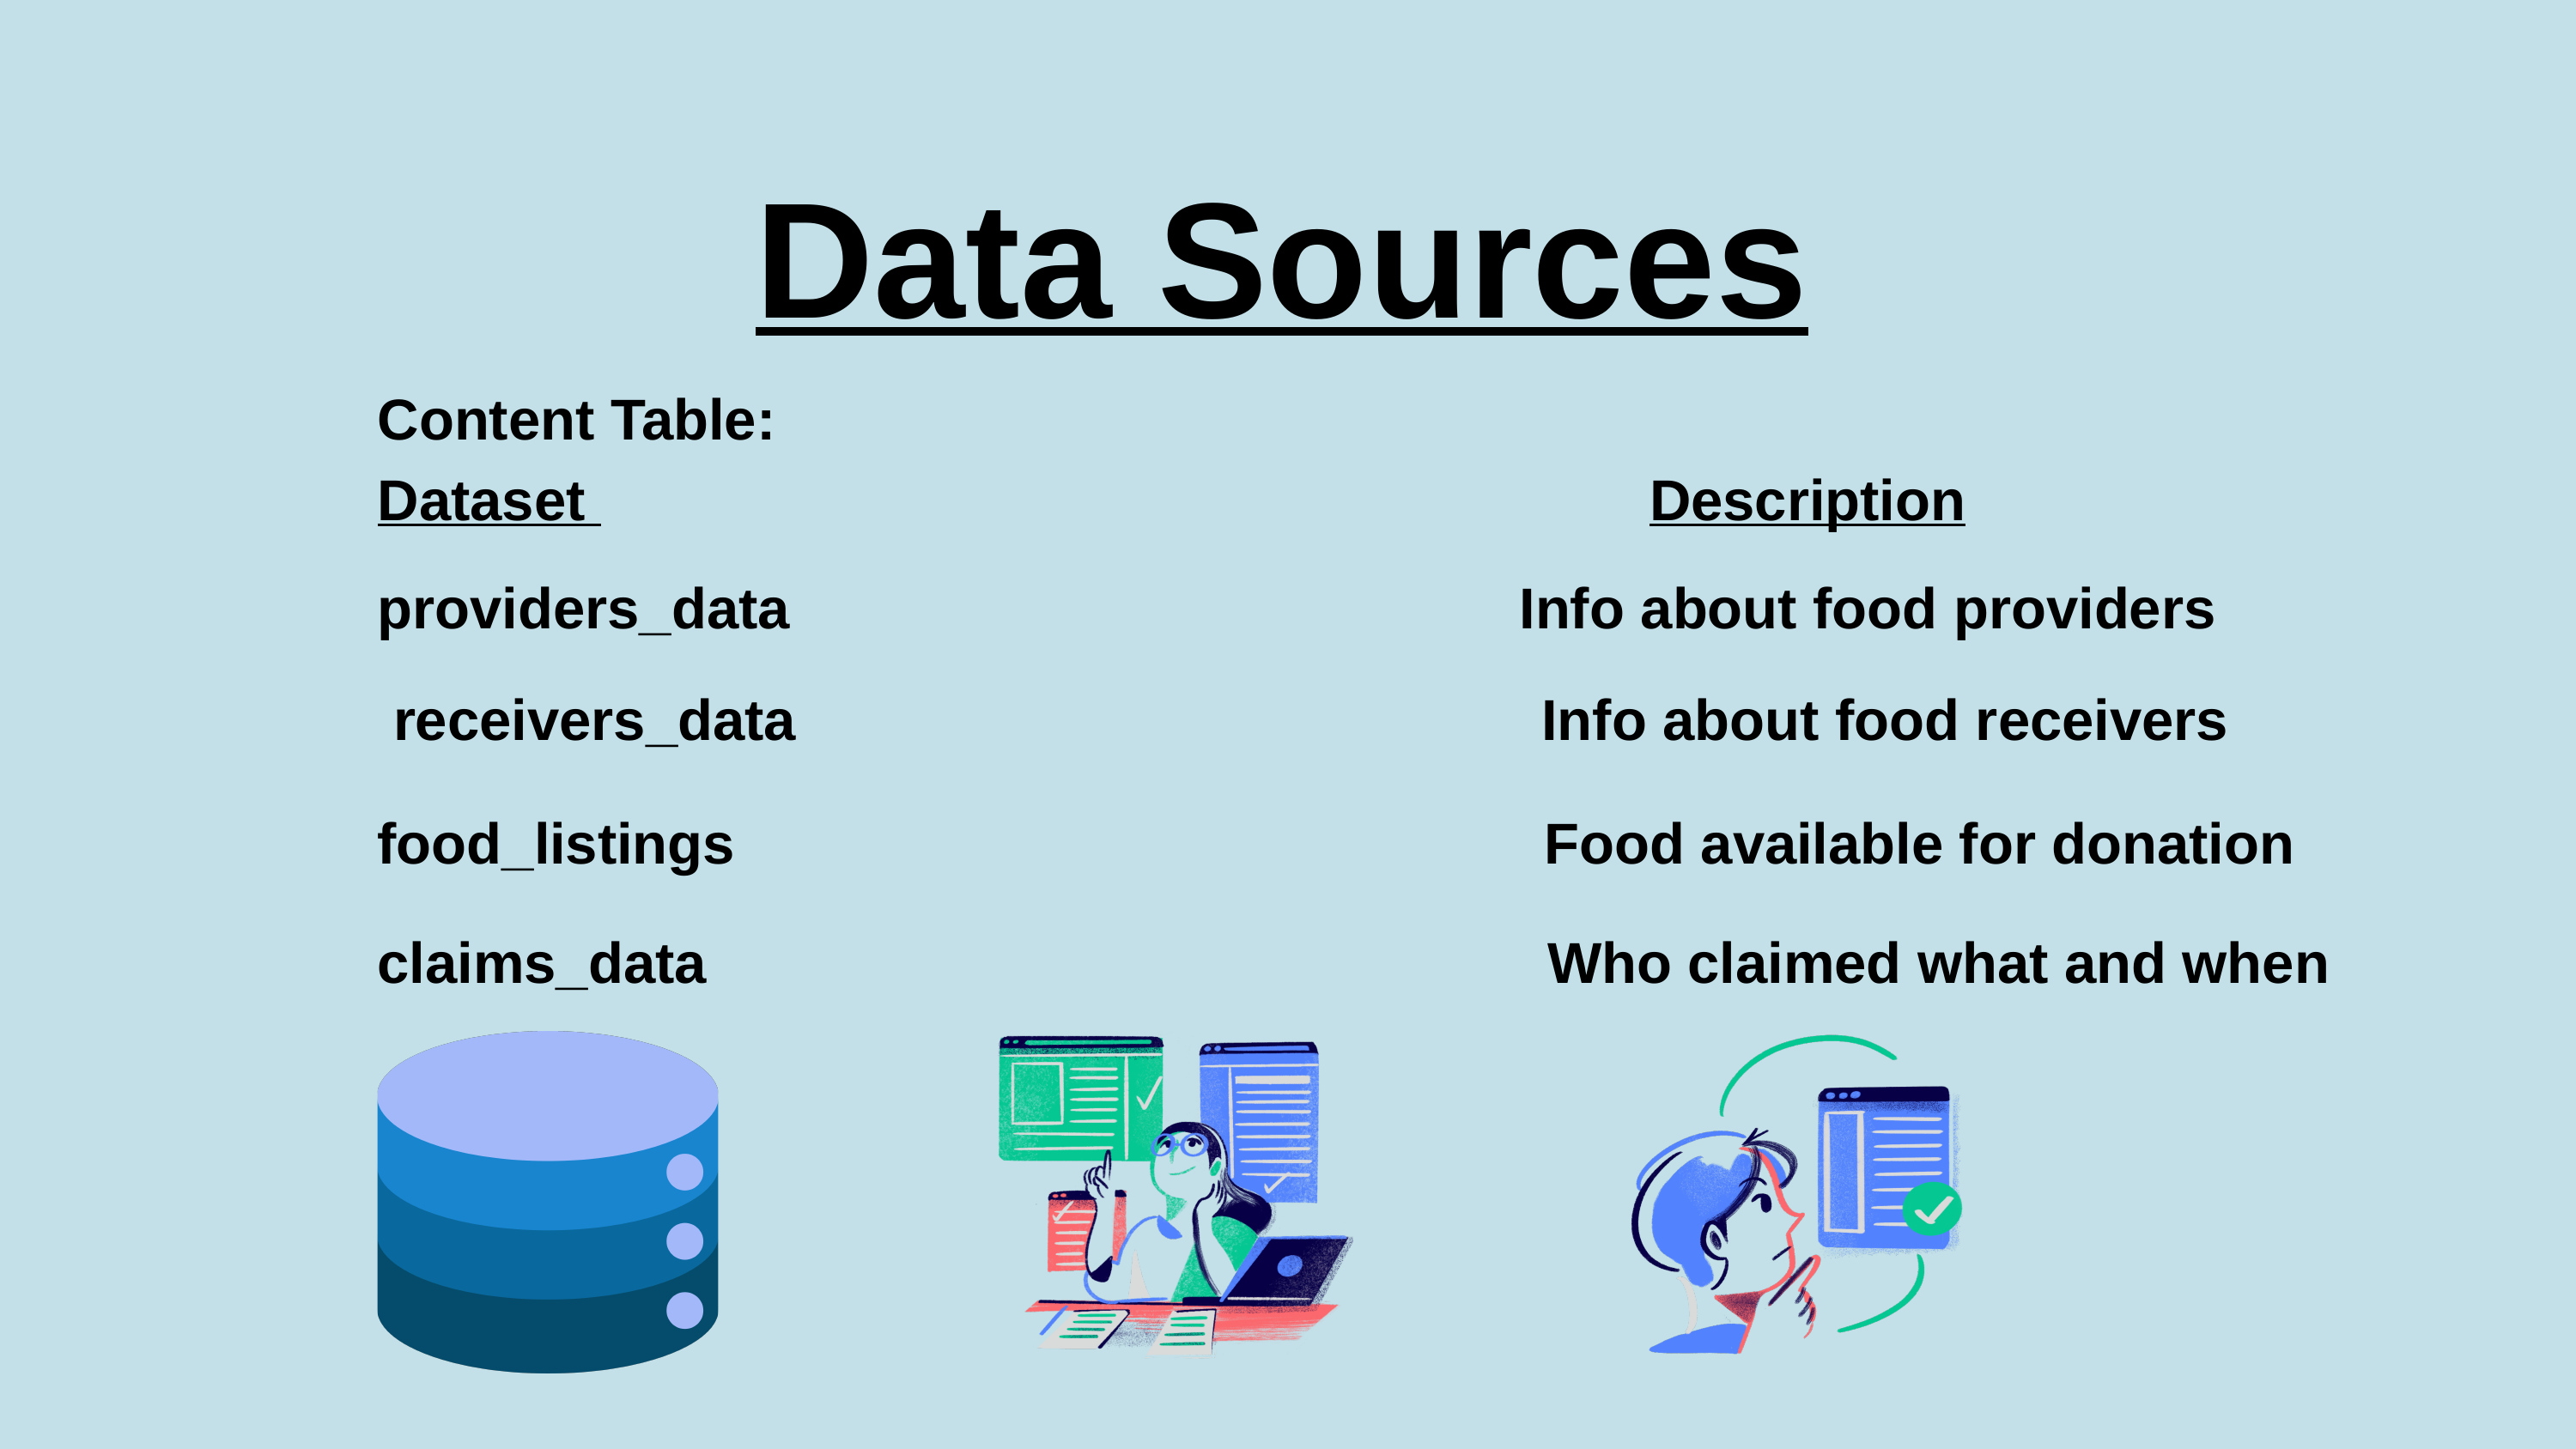

Data Sources
Content Table:
Dataset                                                                   Description

providers_data                                              Info about food providers

 receivers_data                                               Info about food receivers

food_listings                                                   Food available for donation

claims_data                                                     Who claimed what and when